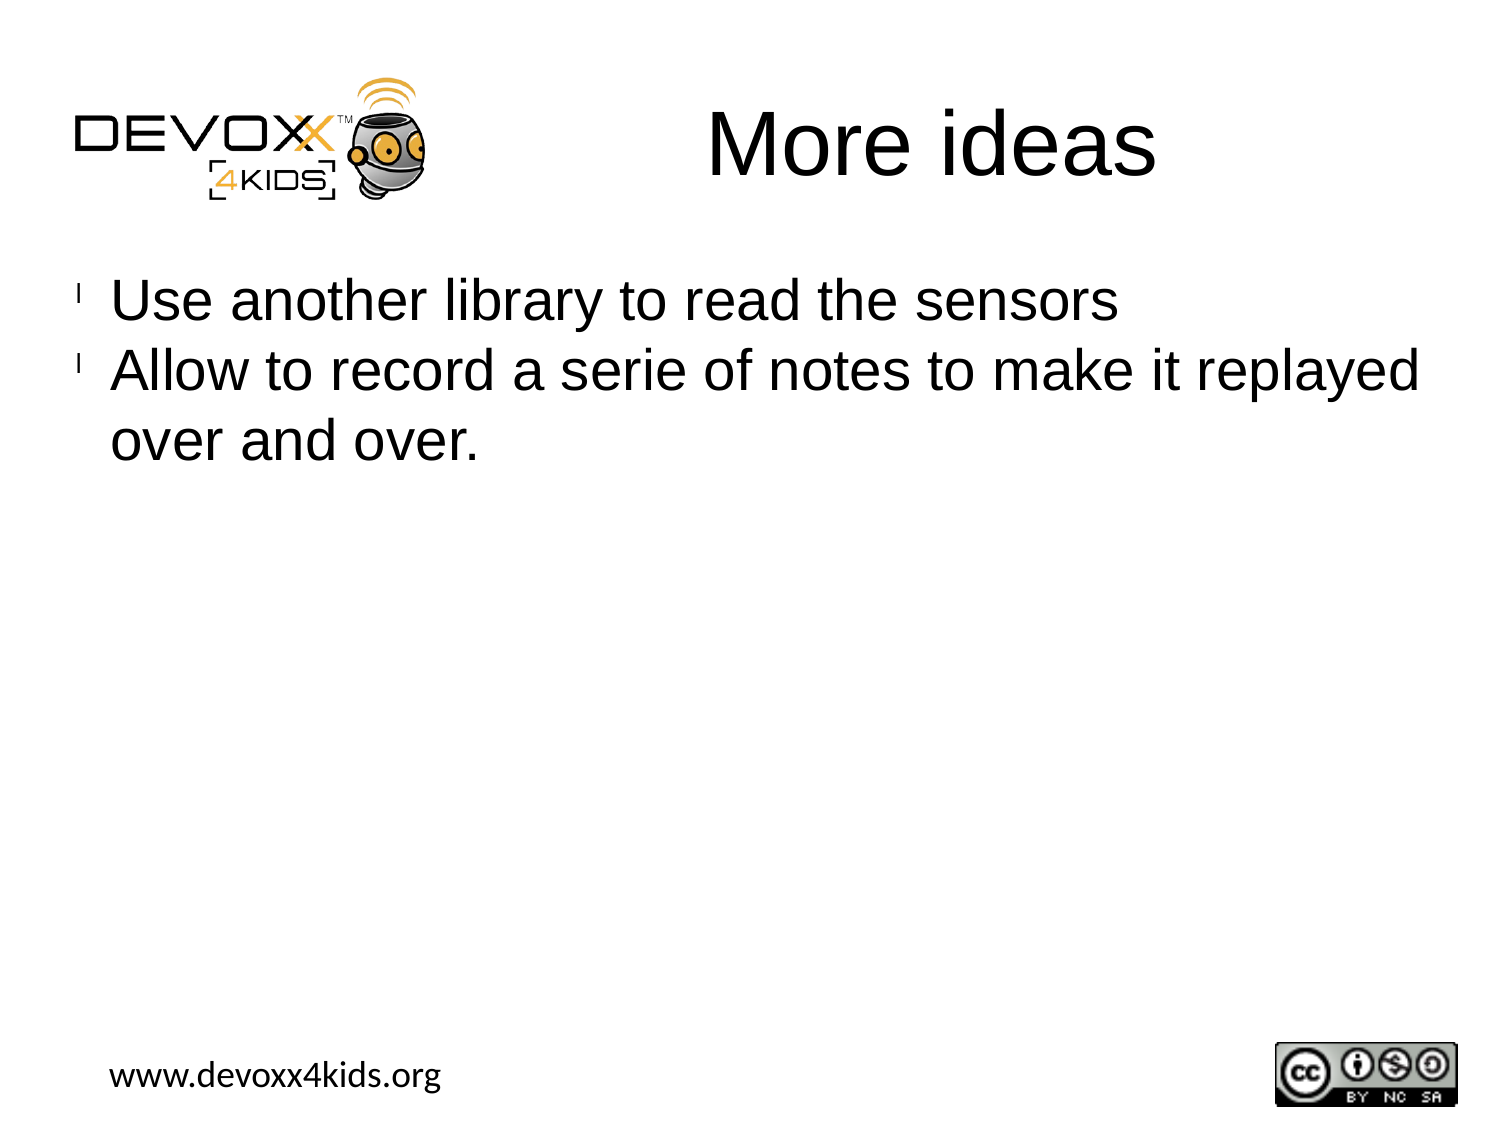

More ideas
Use another library to read the sensors
Allow to record a serie of notes to make it replayed over and over.